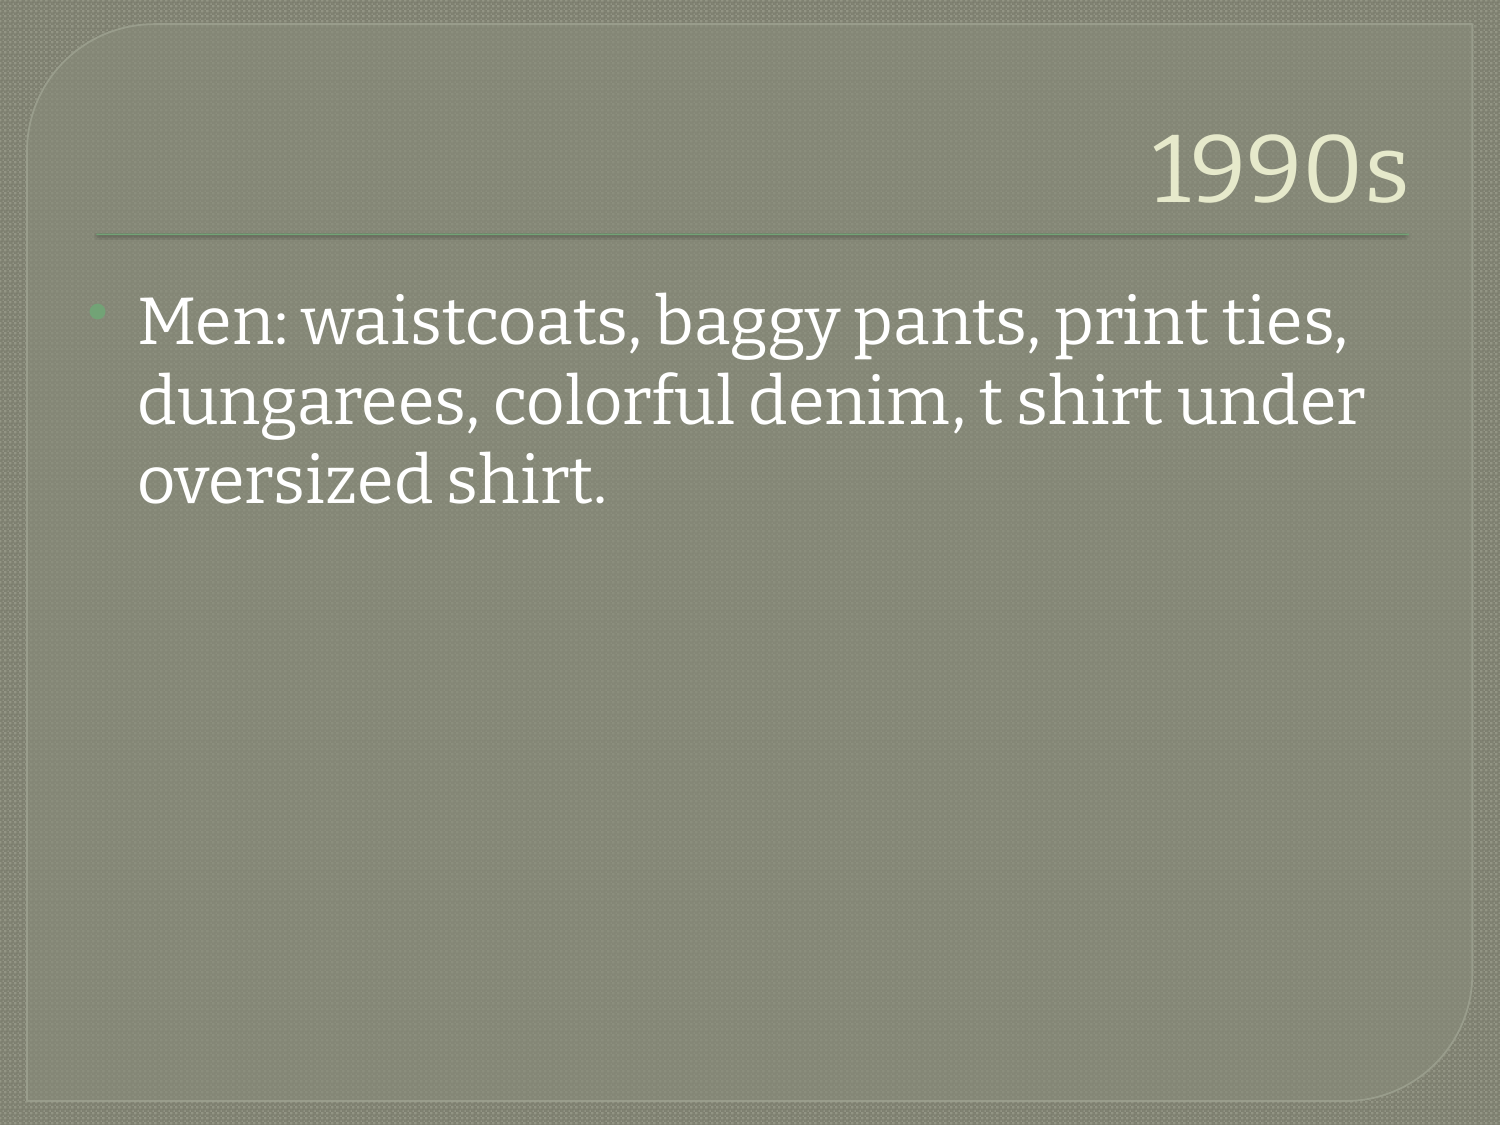

# 1990s
Men: waistcoats, baggy pants, print ties, dungarees, colorful denim, t shirt under oversized shirt.